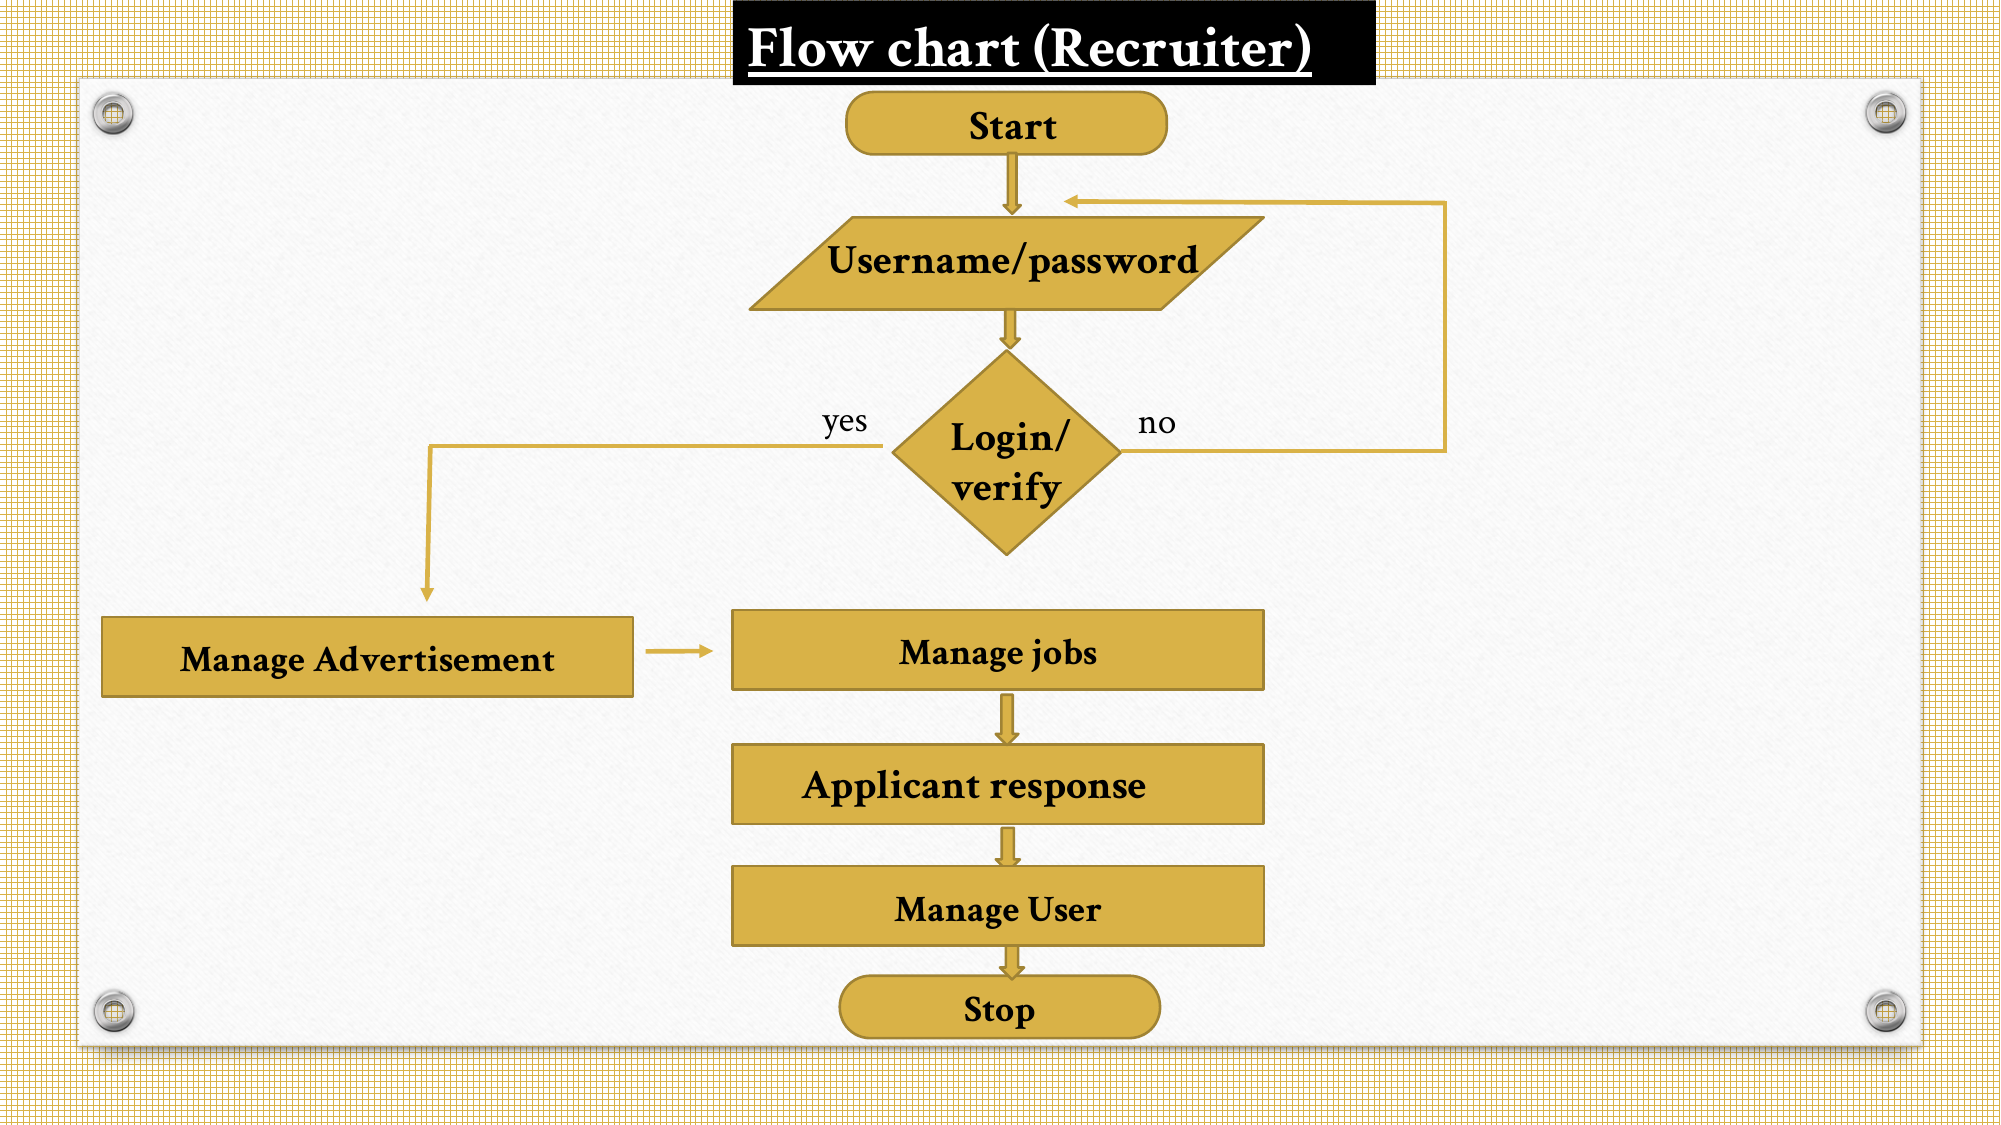

Flow chart (Recruiter)
Start

Username/password

no
Login/verify
Manage jobs

Applicant response

Stop
yes
Manage Advertisement
Manage User